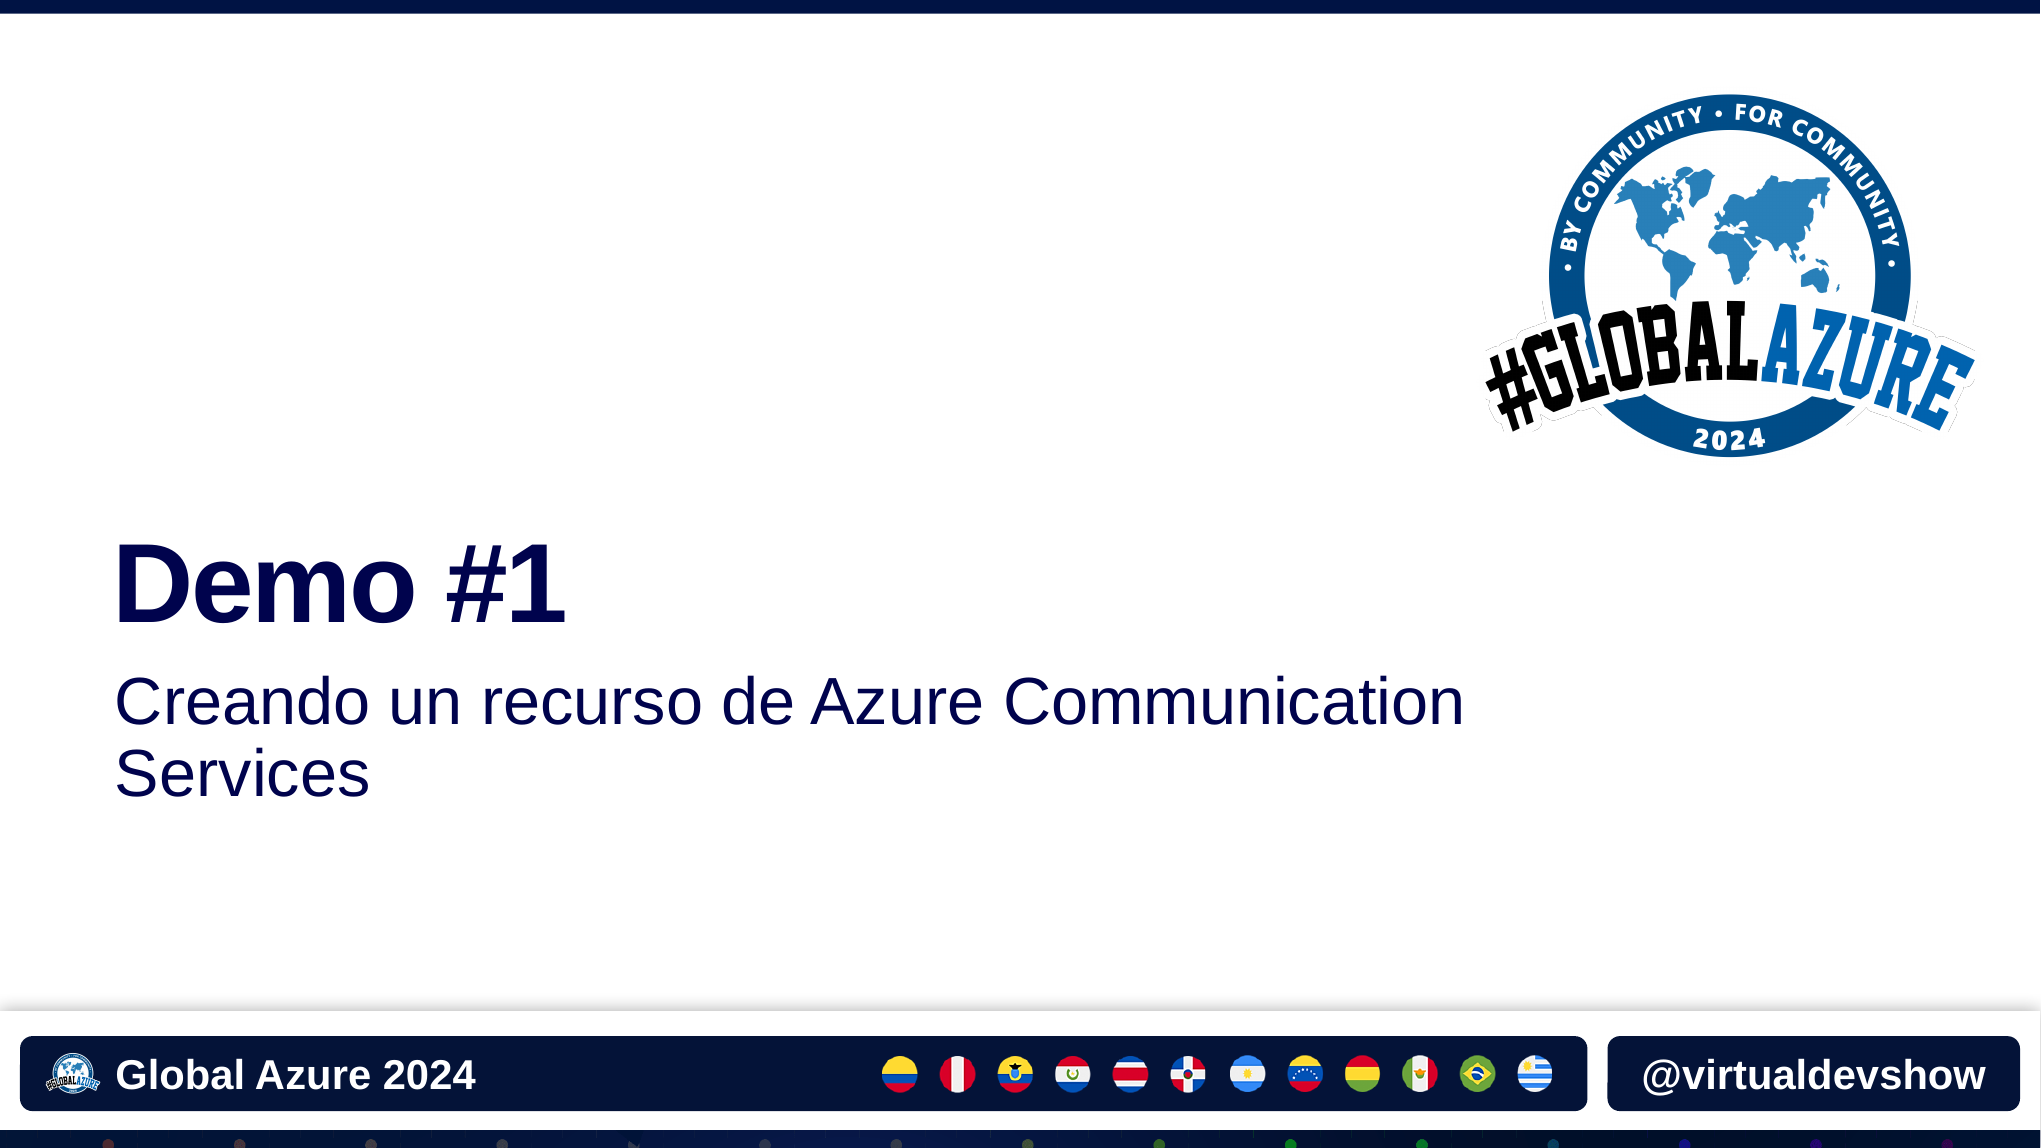

# Demo #1
Creando un recurso de Azure Communication Services